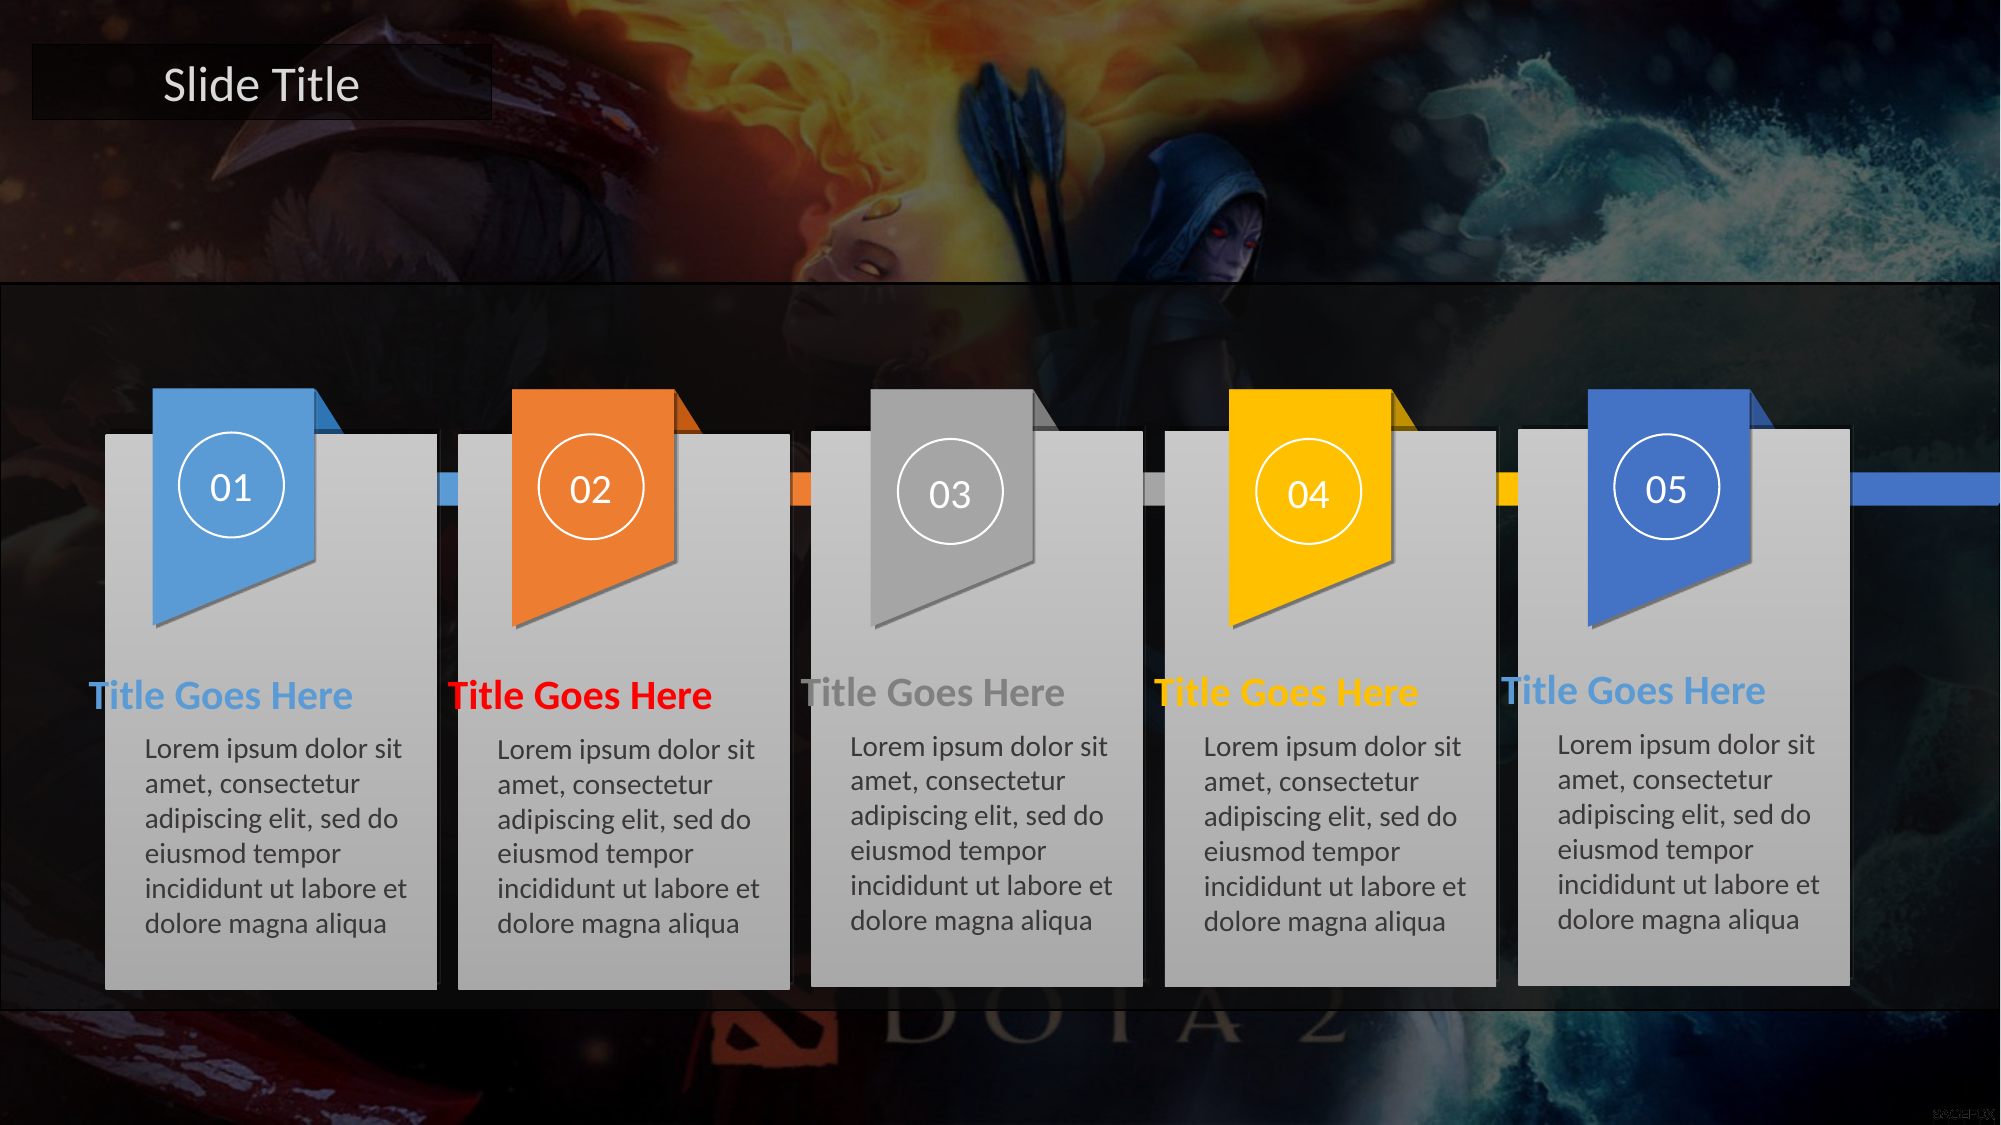

Slide Title

01

02
05

03
04

Title Goes Here
Title Goes Here
Title Goes Here
Title Goes Here
Title Goes Here
Lorem ipsum dolor sit amet, consectetur adipiscing elit, sed do eiusmod tempor incididunt ut labore et dolore magna aliqua
Lorem ipsum dolor sit amet, consectetur adipiscing elit, sed do eiusmod tempor incididunt ut labore et dolore magna aliqua
Lorem ipsum dolor sit amet, consectetur adipiscing elit, sed do eiusmod tempor incididunt ut labore et dolore magna aliqua
Lorem ipsum dolor sit amet, consectetur adipiscing elit, sed do eiusmod tempor incididunt ut labore et dolore magna aliqua
Lorem ipsum dolor sit amet, consectetur adipiscing elit, sed do eiusmod tempor incididunt ut labore et dolore magna aliqua